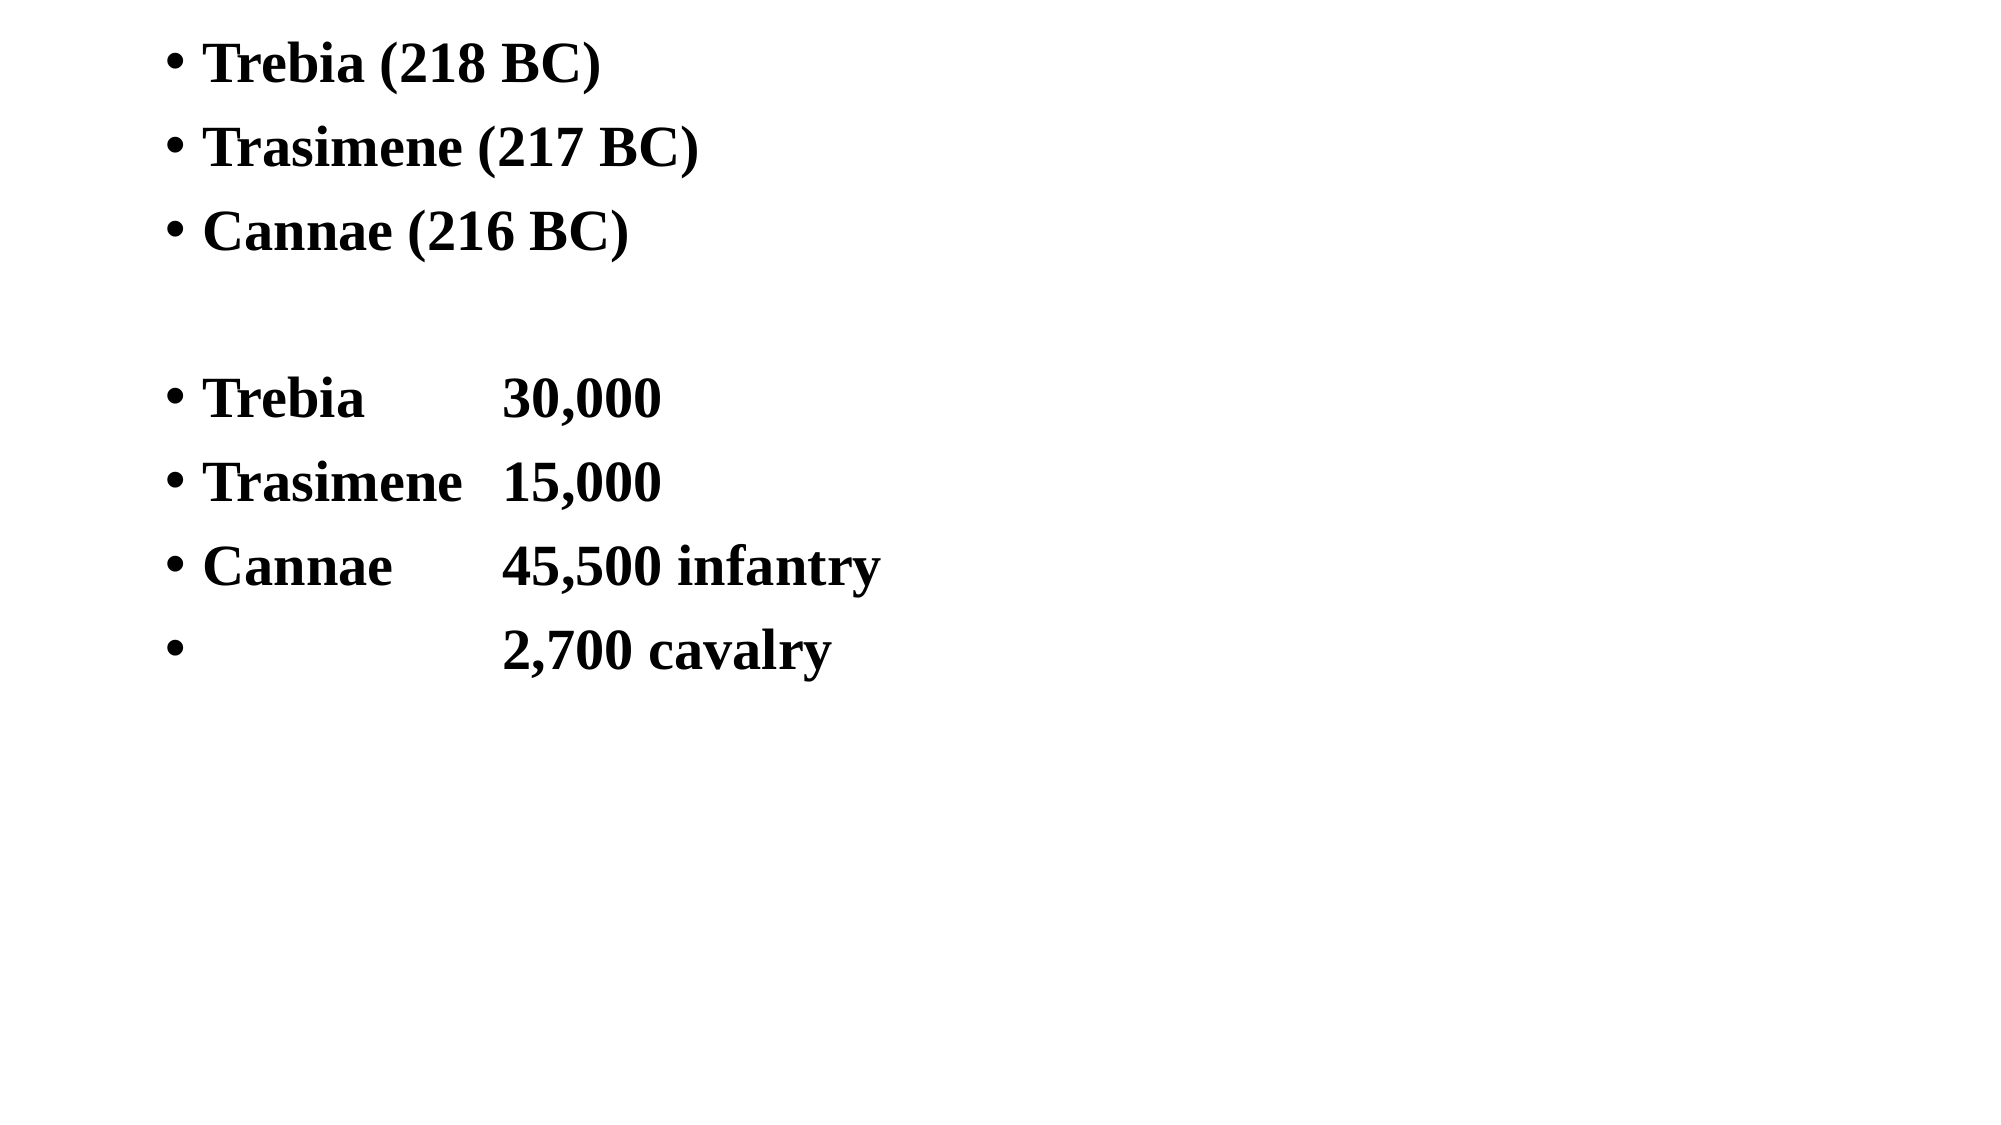

Trebia (218 BC)
Trasimene (217 BC)
Cannae (216 BC)

Trebia 	30,000
Trasimene 	15,000
Cannae 	45,500 infantry
		2,700 cavalry

#